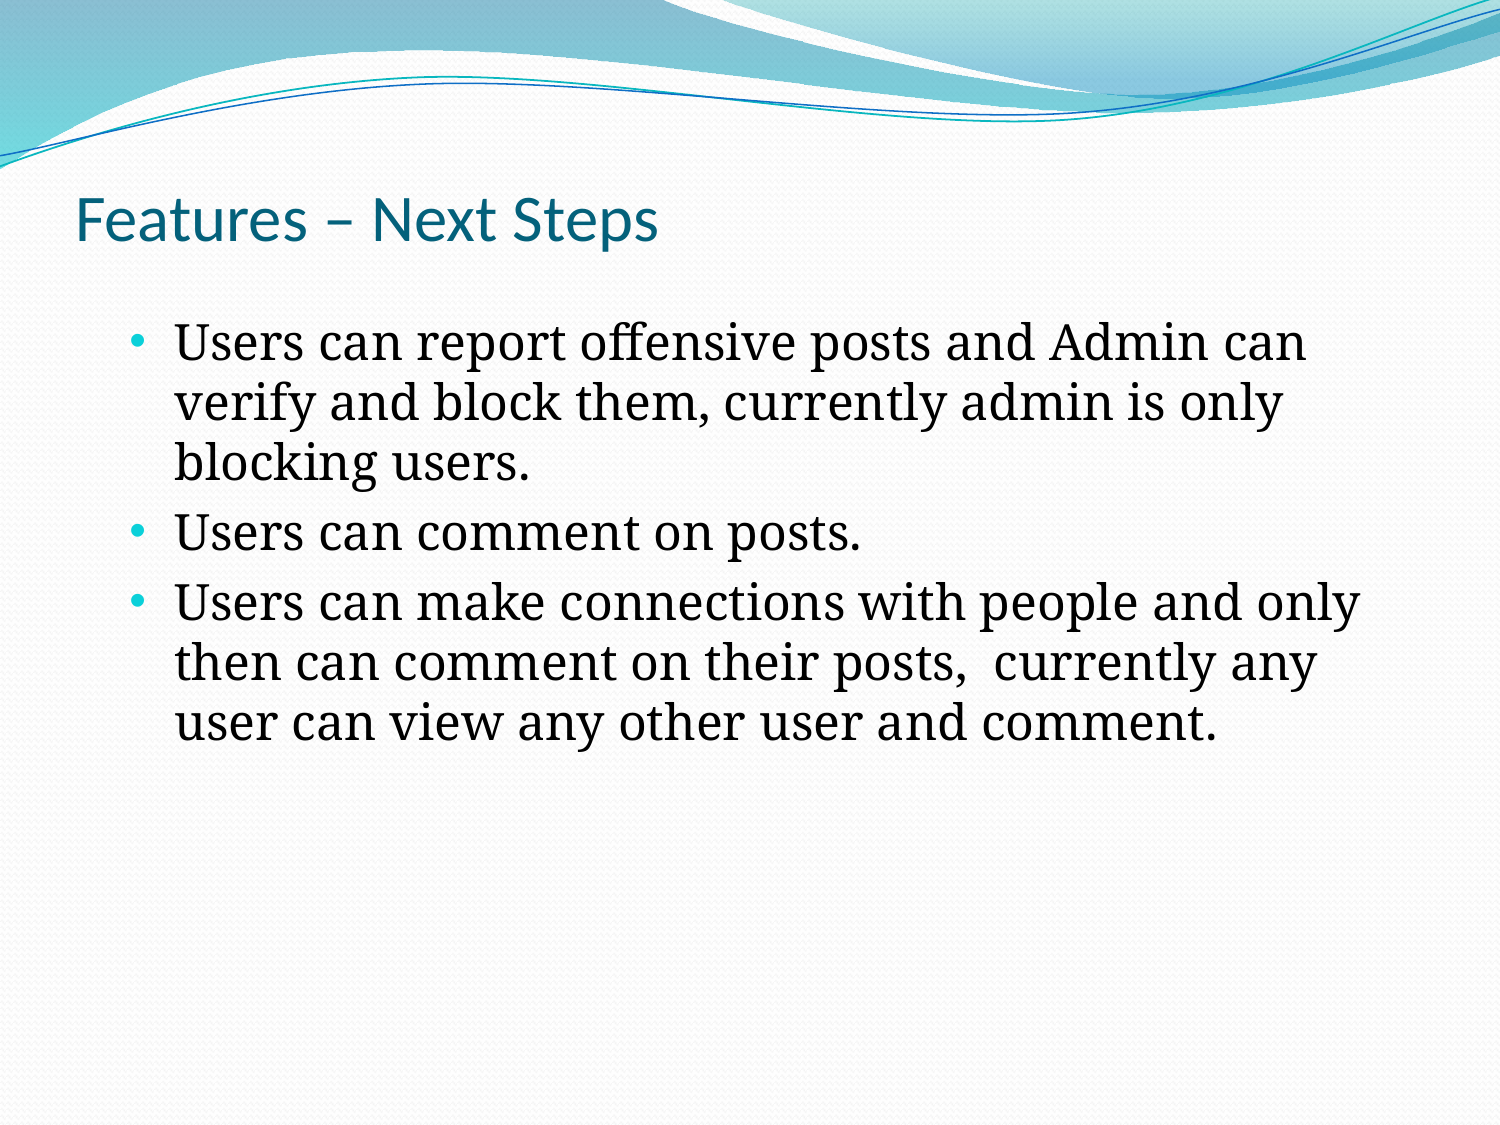

# Features – Next Steps
Users can report offensive posts and Admin can verify and block them, currently admin is only blocking users.
Users can comment on posts.
Users can make connections with people and only then can comment on their posts,  currently any user can view any other user and comment.